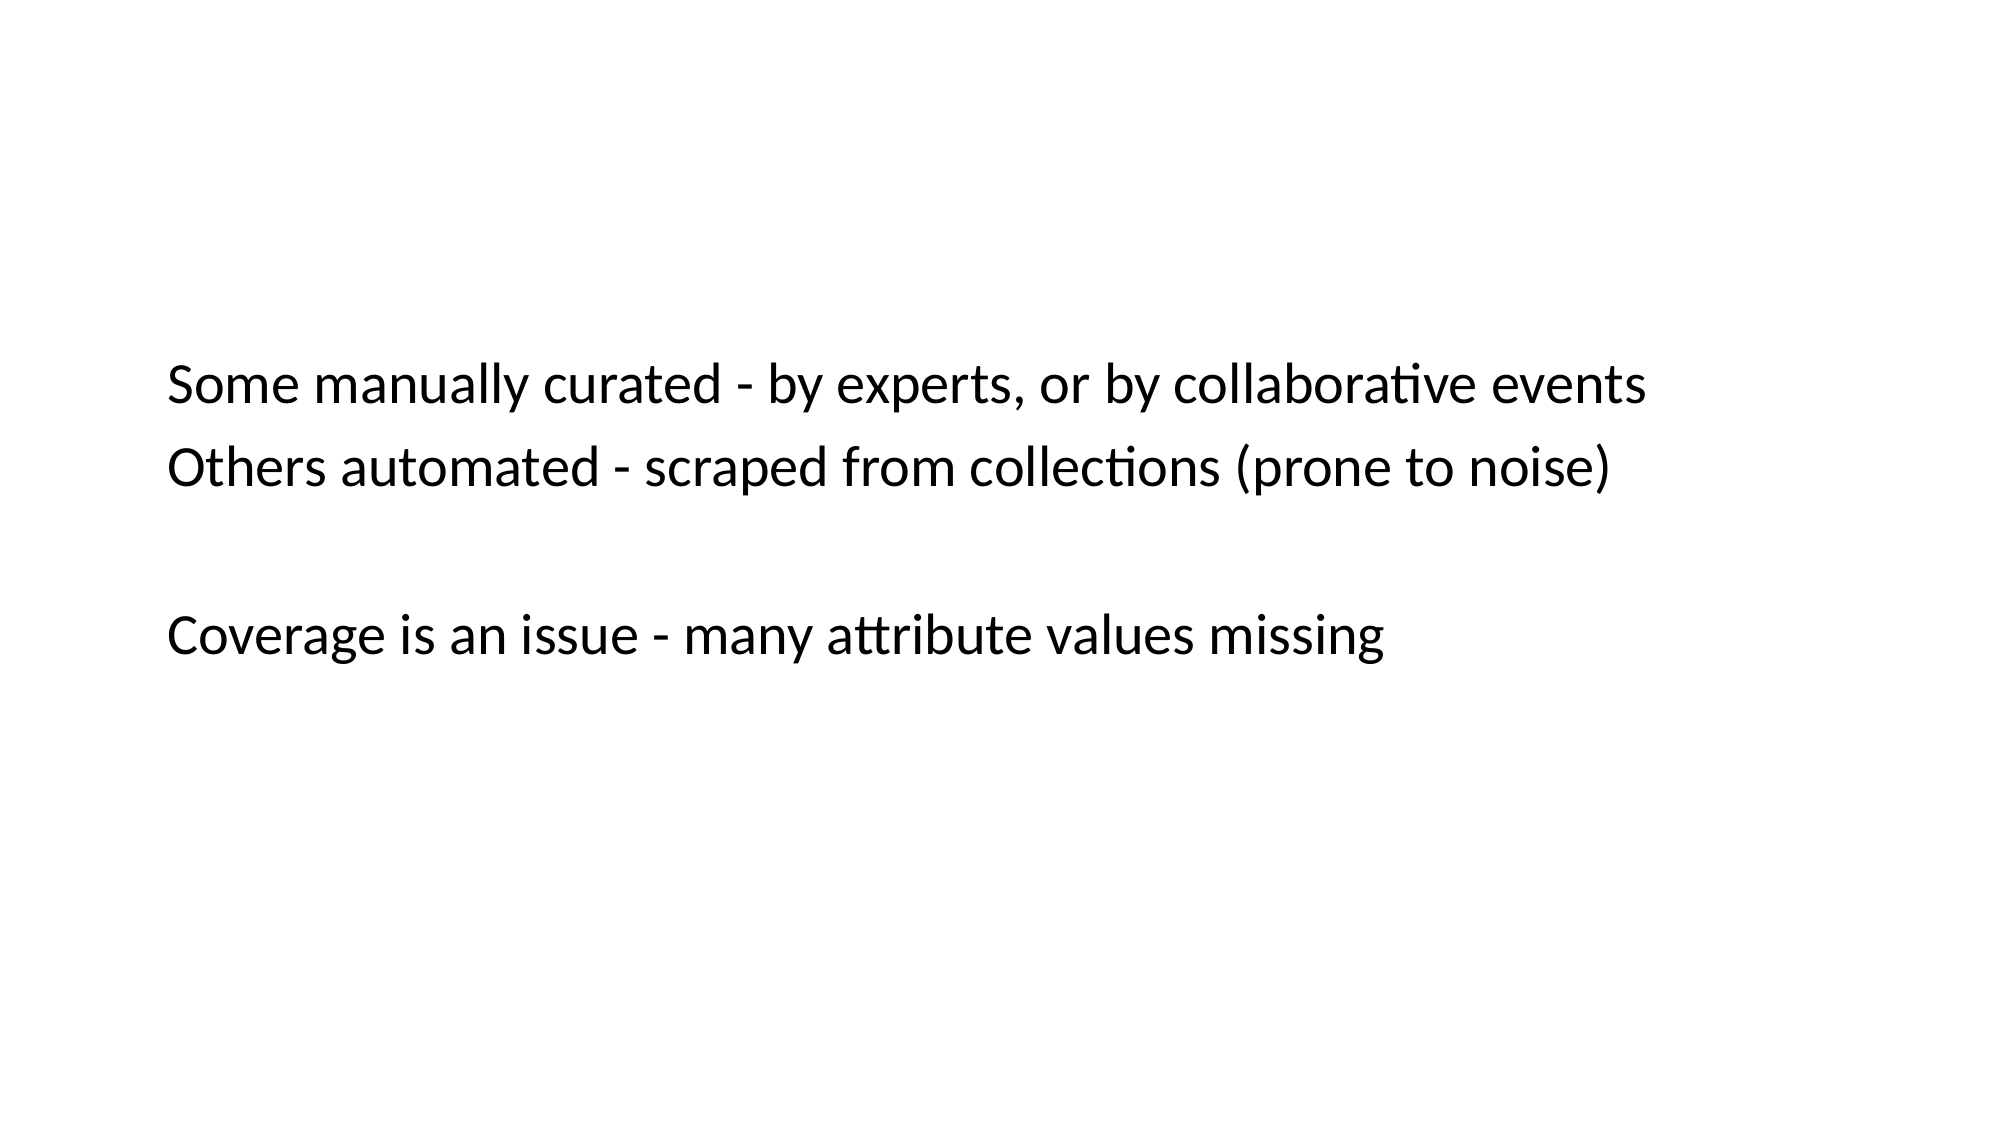

# Some manually curated - by experts, or by collaborative events
Others automated - scraped from collections (prone to noise)

Coverage is an issue - many attribute values missing